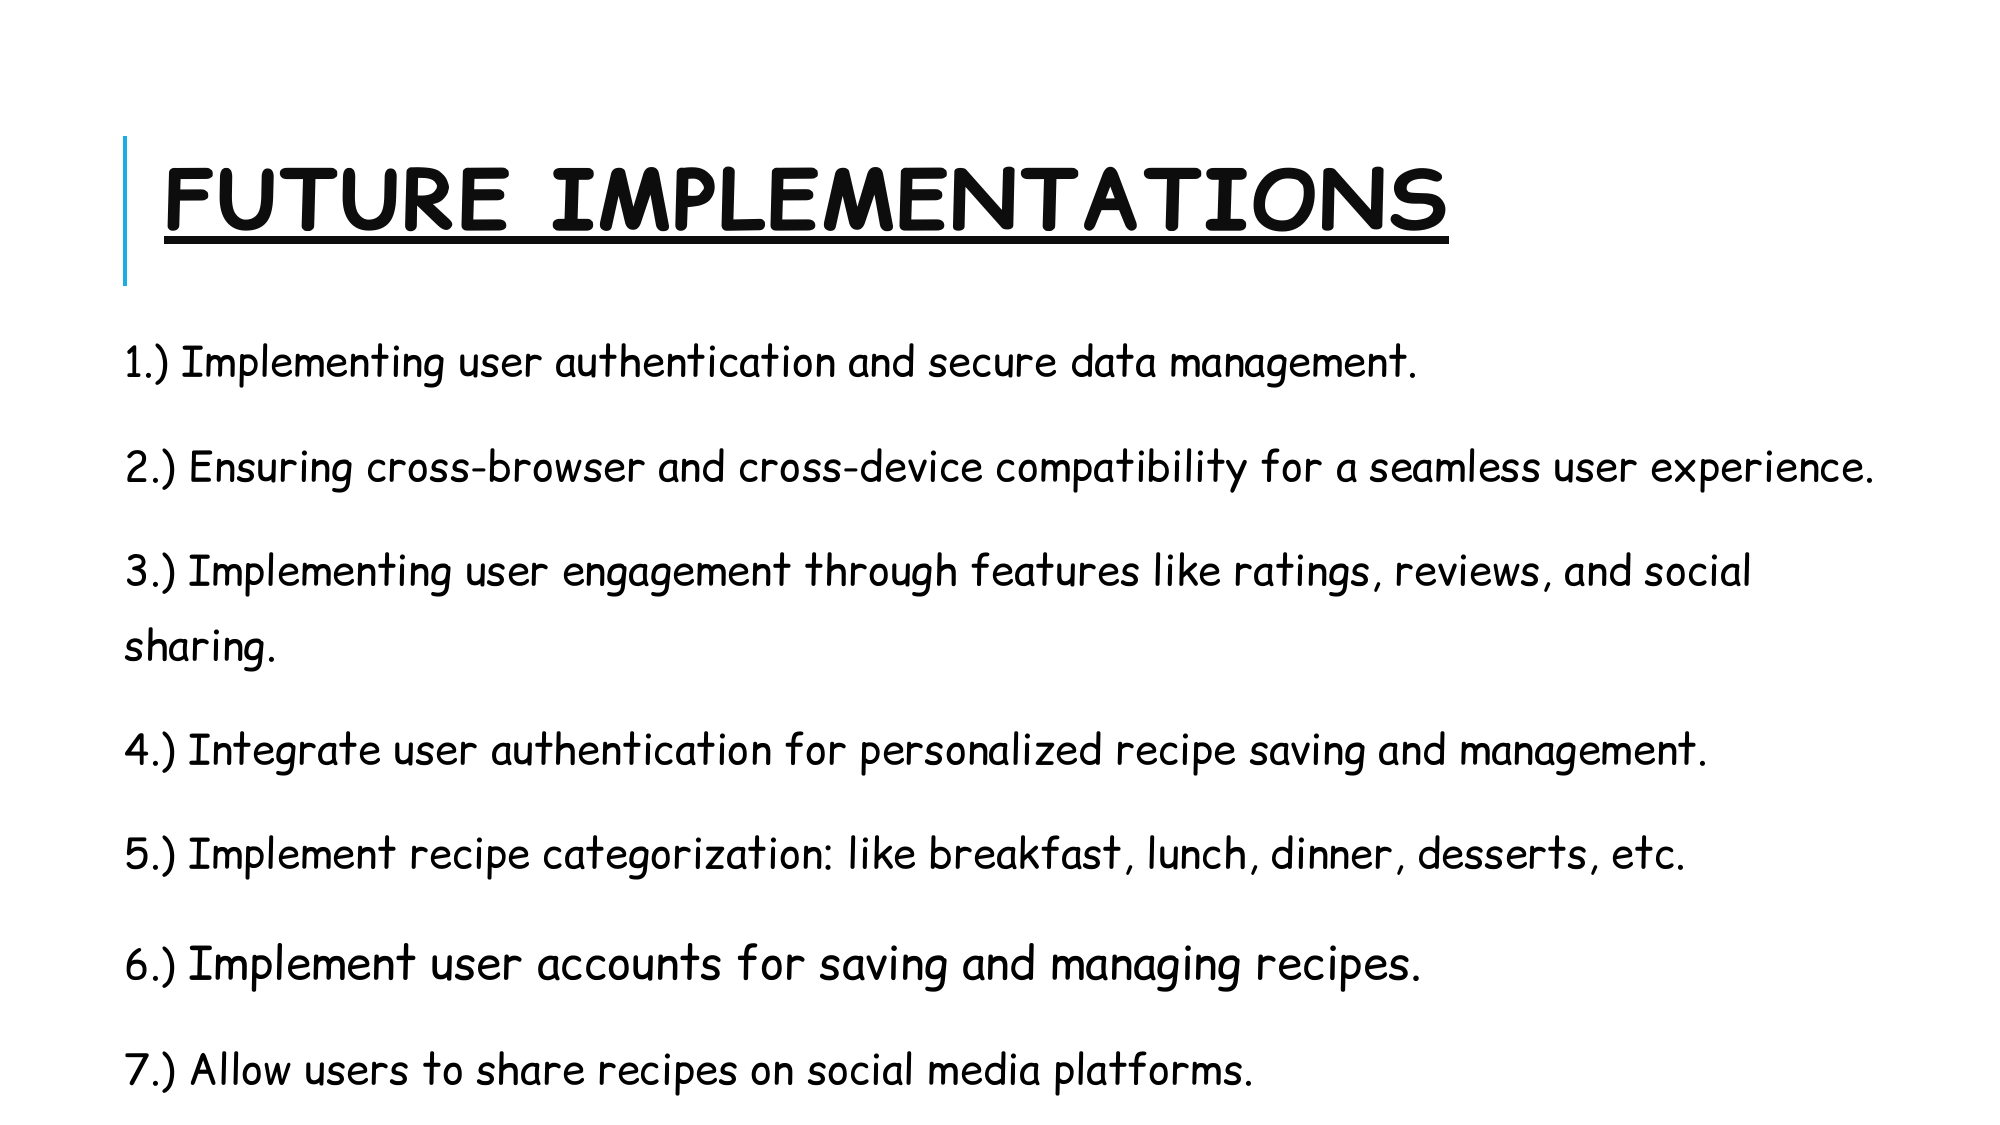

# Future implementations
1.) Implementing user authentication and secure data management.
2.) Ensuring cross-browser and cross-device compatibility for a seamless user experience.
3.) Implementing user engagement through features like ratings, reviews, and social sharing.
4.) Integrate user authentication for personalized recipe saving and management.
5.) Implement recipe categorization: like breakfast, lunch, dinner, desserts, etc.
6.) Implement user accounts for saving and managing recipes.
7.) Allow users to share recipes on social media platforms.